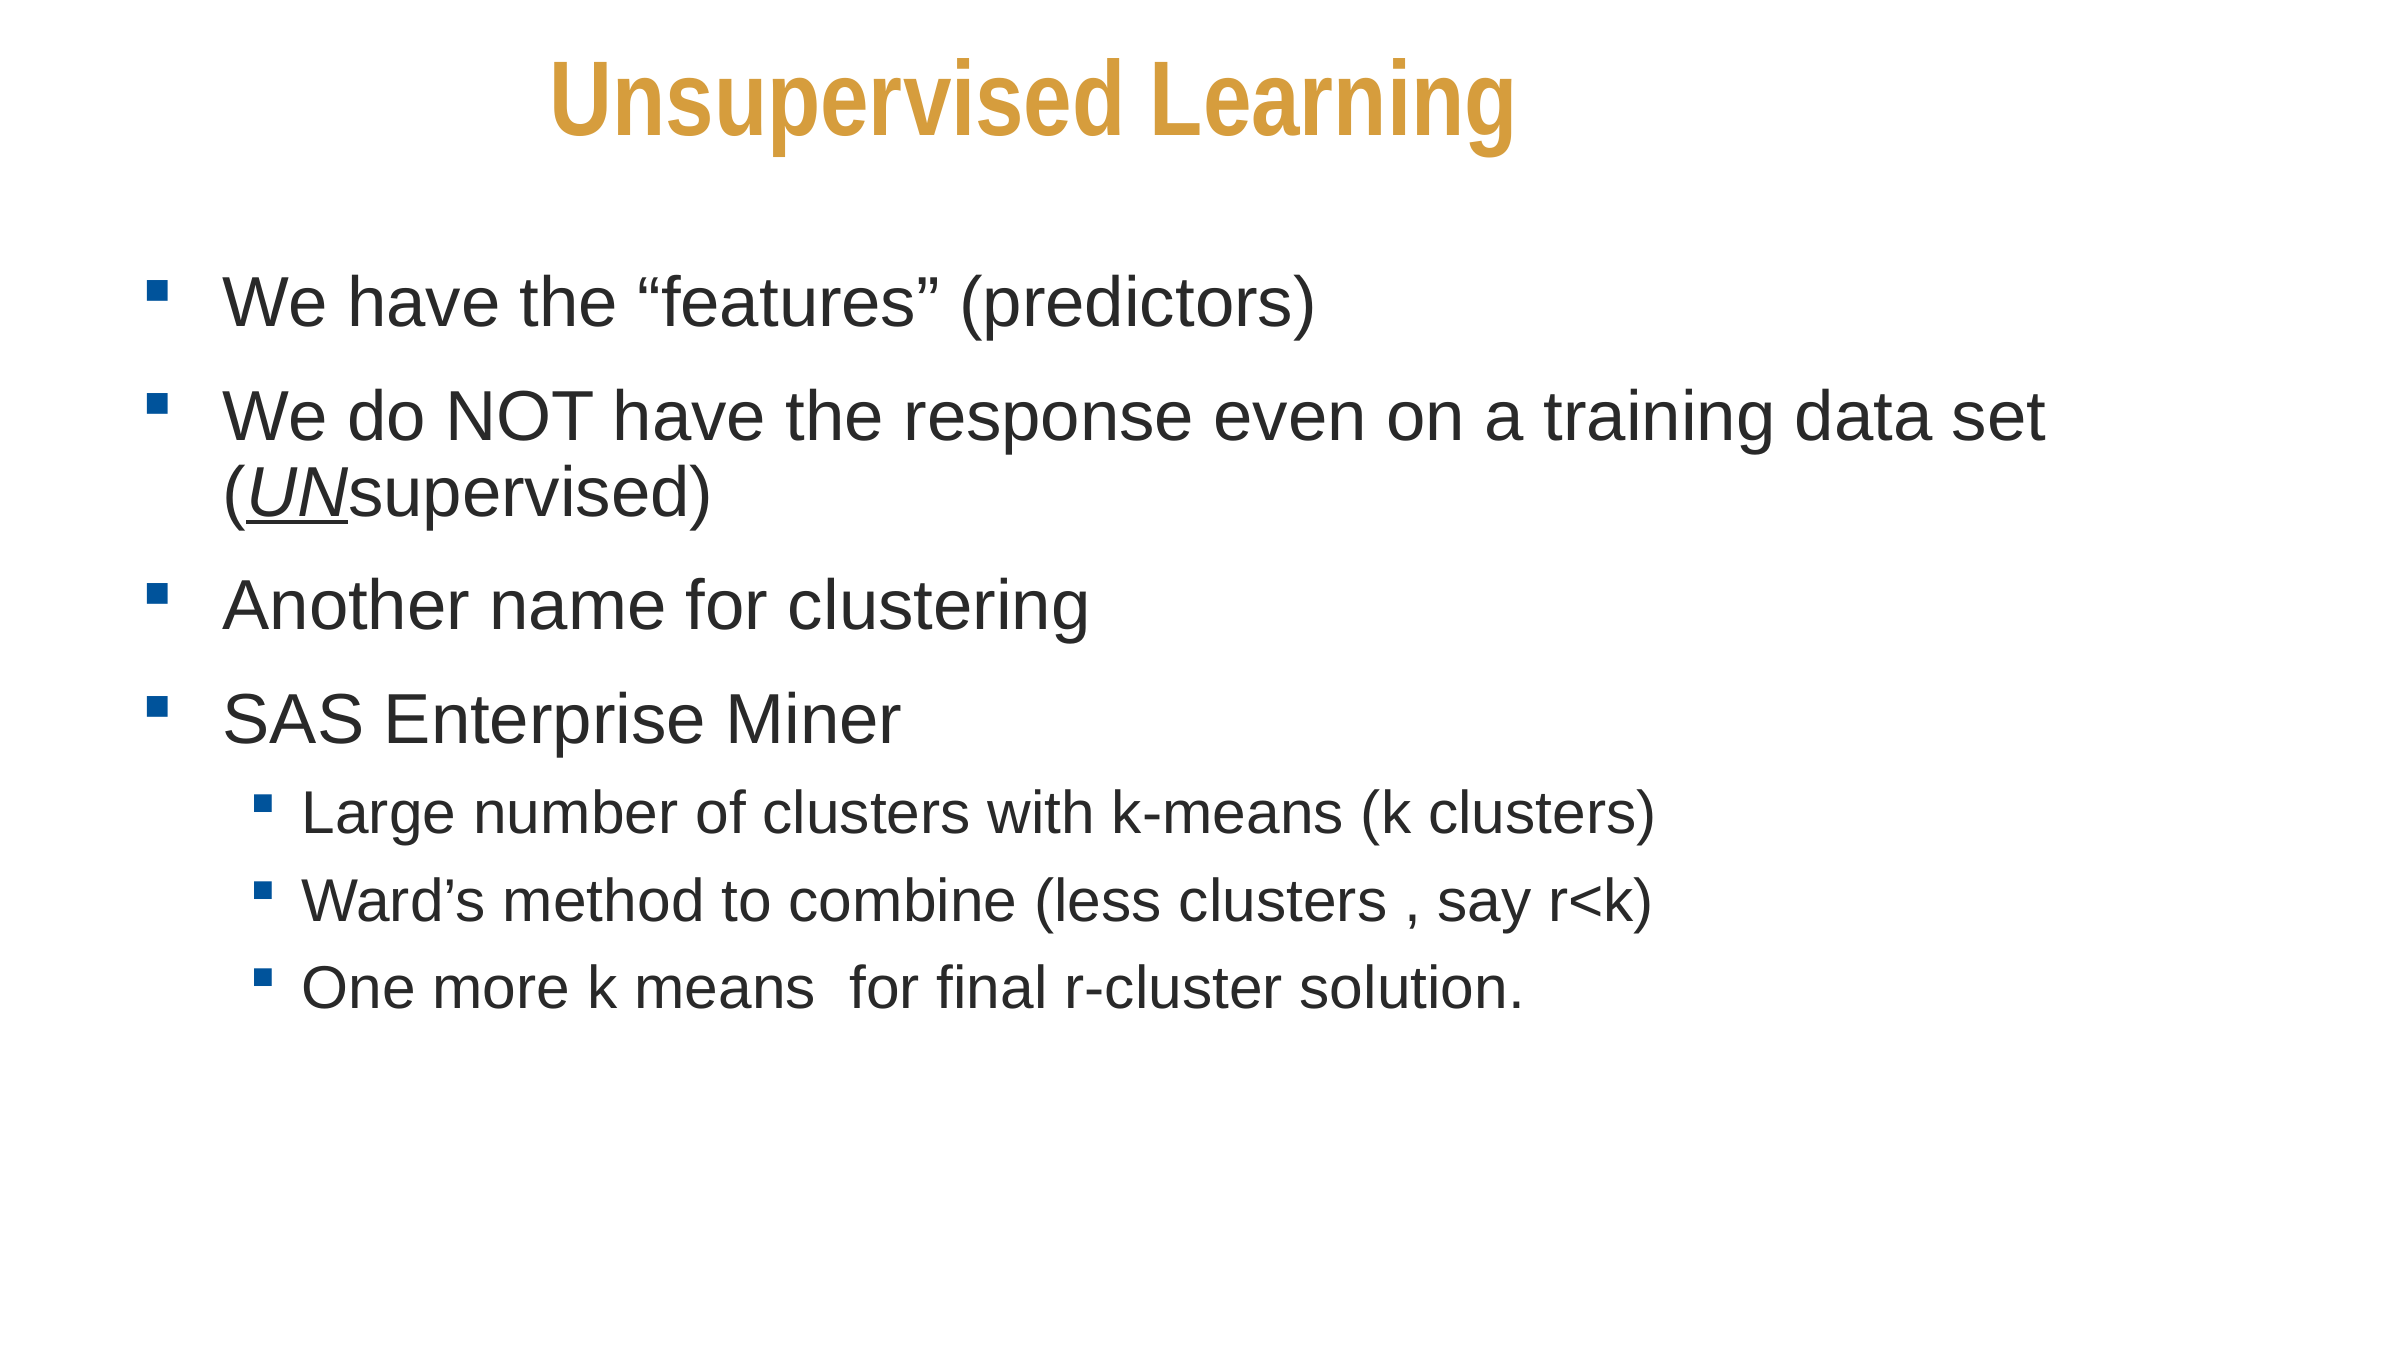

Unsupervised Learning
We have the “features” (predictors)
We do NOT have the response even on a training data set (UNsupervised)
Another name for clustering
SAS Enterprise Miner
Large number of clusters with k-means (k clusters)
Ward’s method to combine (less clusters , say r<k)
One more k means  for final r-cluster solution.